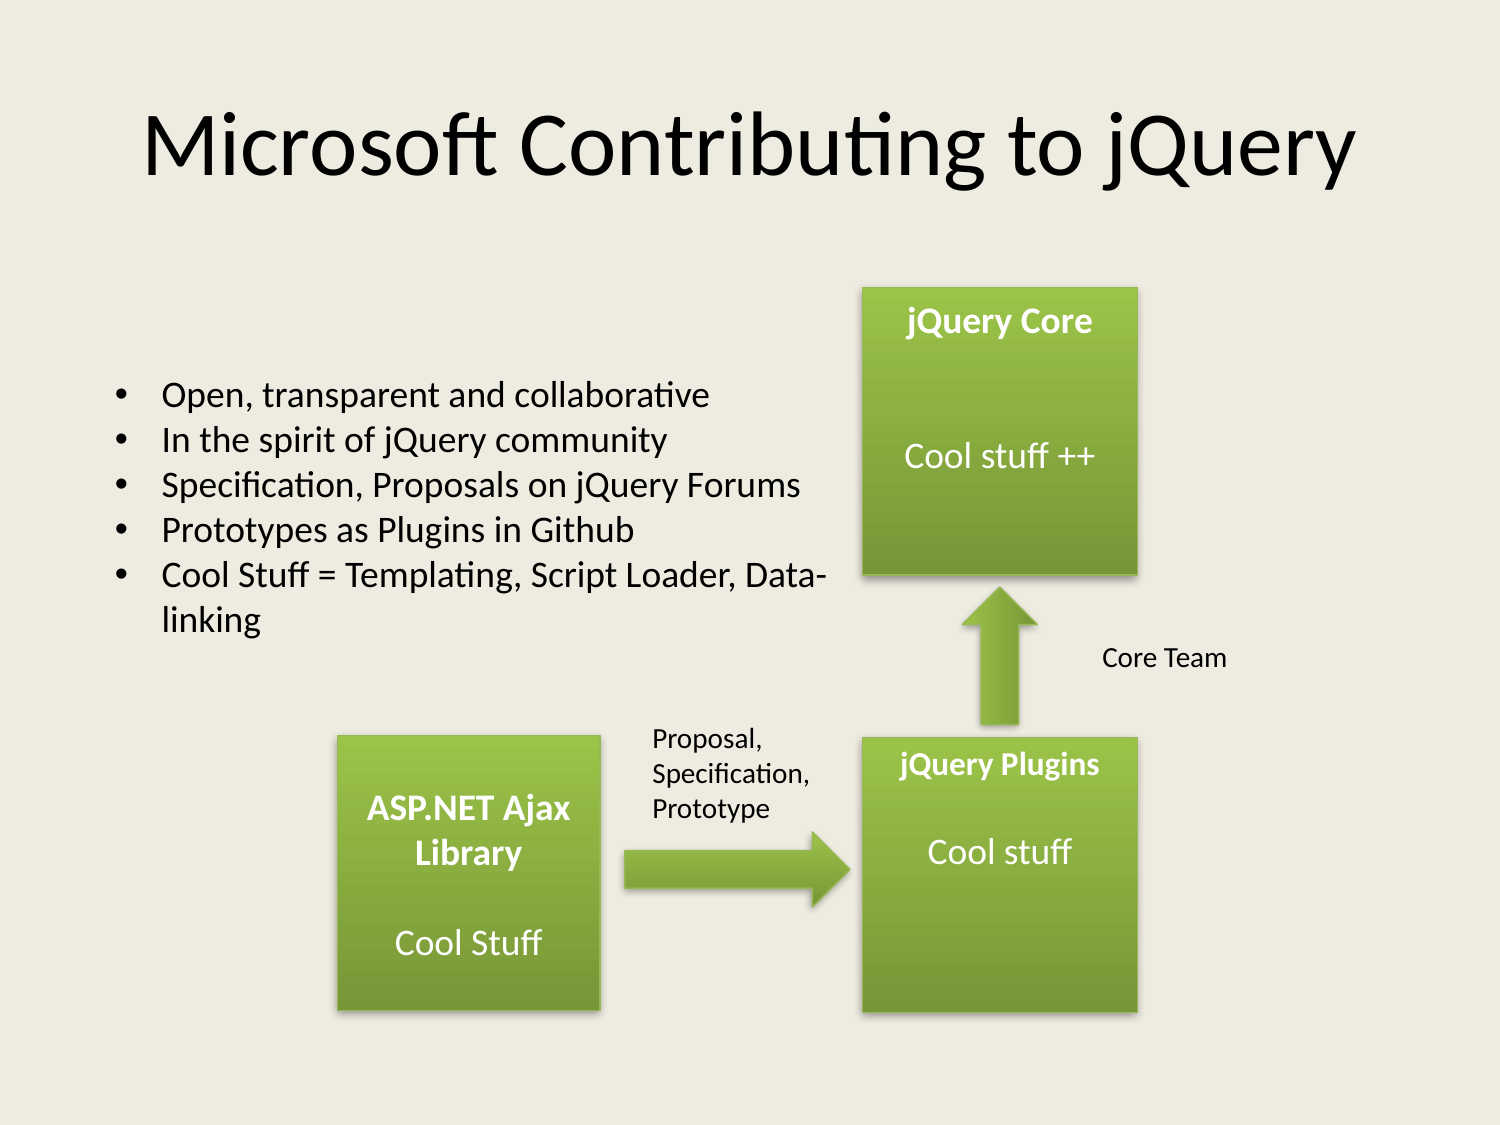

# Microsoft Contributing to jQuery
jQuery Core

Cool stuff ++

Open, transparent and collaborative
In the spirit of jQuery community
Specification, Proposals on jQuery Forums
Prototypes as Plugins in Github
Cool Stuff = Templating, Script Loader, Data-linking

Core Team
Proposal, Specification,
Prototype
ASP.NET Ajax Library

Cool Stuff
jQuery Plugins

Cool stuff